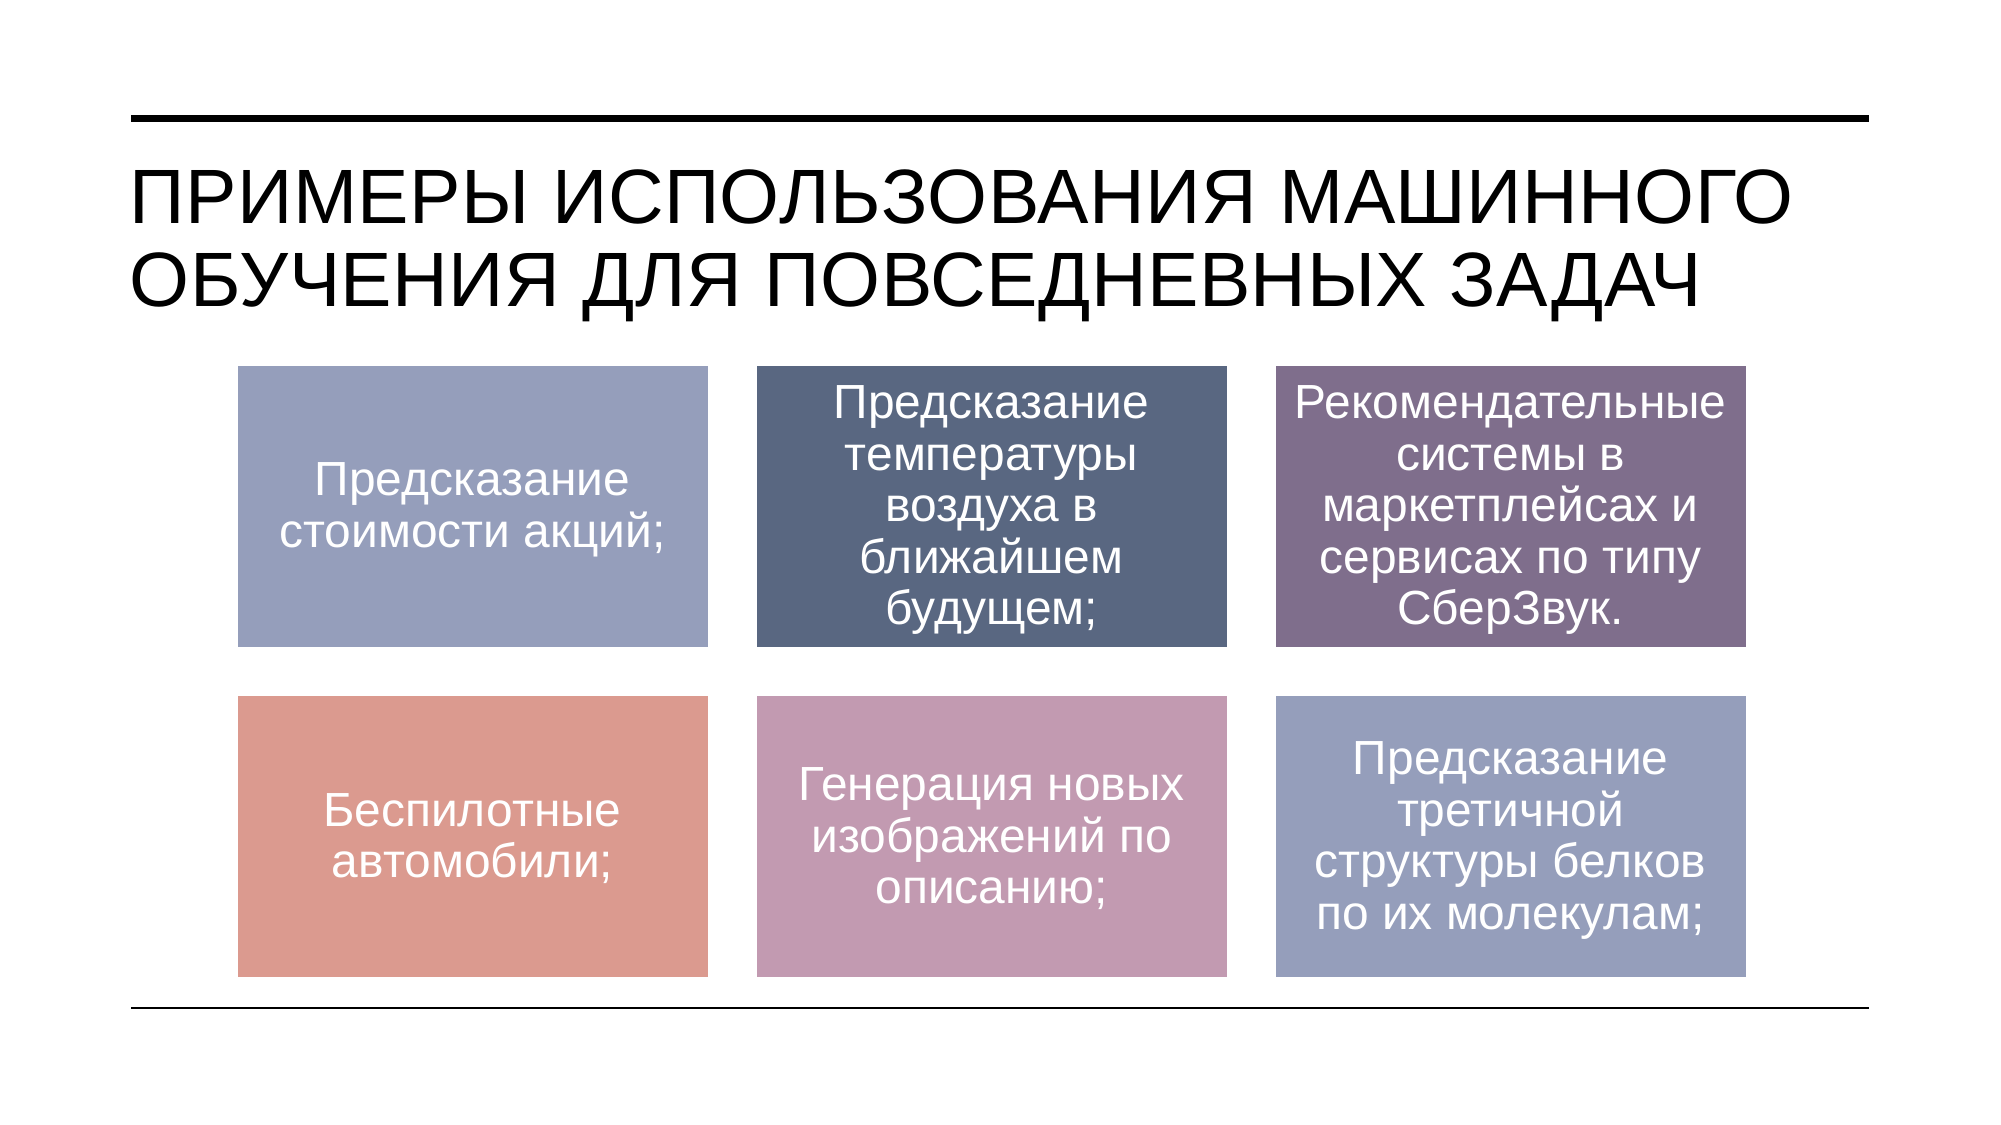

# Примеры использования машинного обучения для повседневных задач
Предсказание стоимости акций;
Предсказание температуры воздуха в ближайшем будущем;
Рекомендательные системы в маркетплейсах и сервисах по типу СберЗвук.
Беспилотные автомобили;
Генерация новых изображений по описанию;
Предсказание третичной структуры белков по их молекулам;